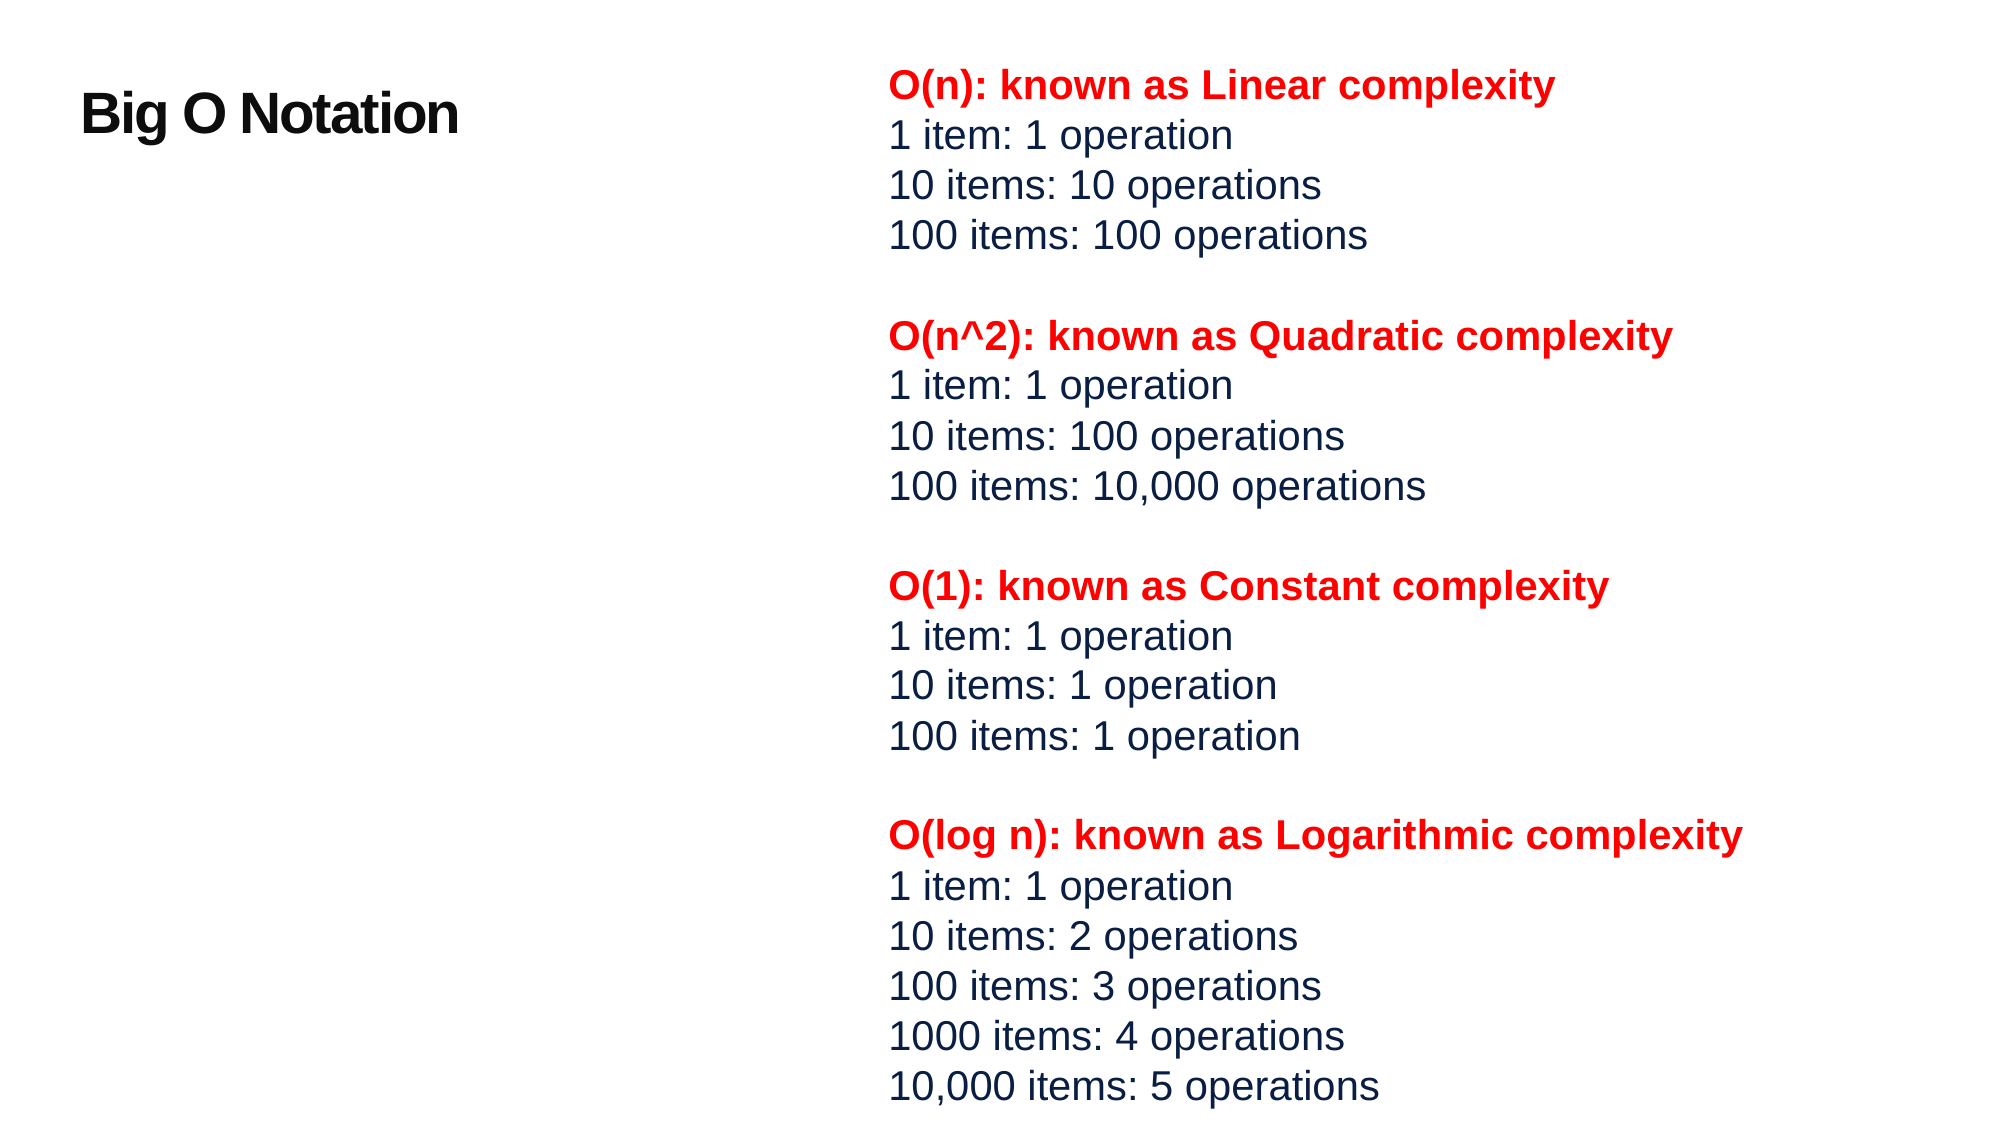

O(n): known as Linear complexity
1 item: 1 operation
10 items: 10 operations
100 items: 100 operations
O(n^2): known as Quadratic complexity
1 item: 1 operation
10 items: 100 operations
100 items: 10,000 operations

O(1): known as Constant complexity
1 item: 1 operation
10 items: 1 operation
100 items: 1 operation

O(log n): known as Logarithmic complexity
1 item: 1 operation
10 items: 2 operations
100 items: 3 operations
1000 items: 4 operations
10,000 items: 5 operations

Big O Notation